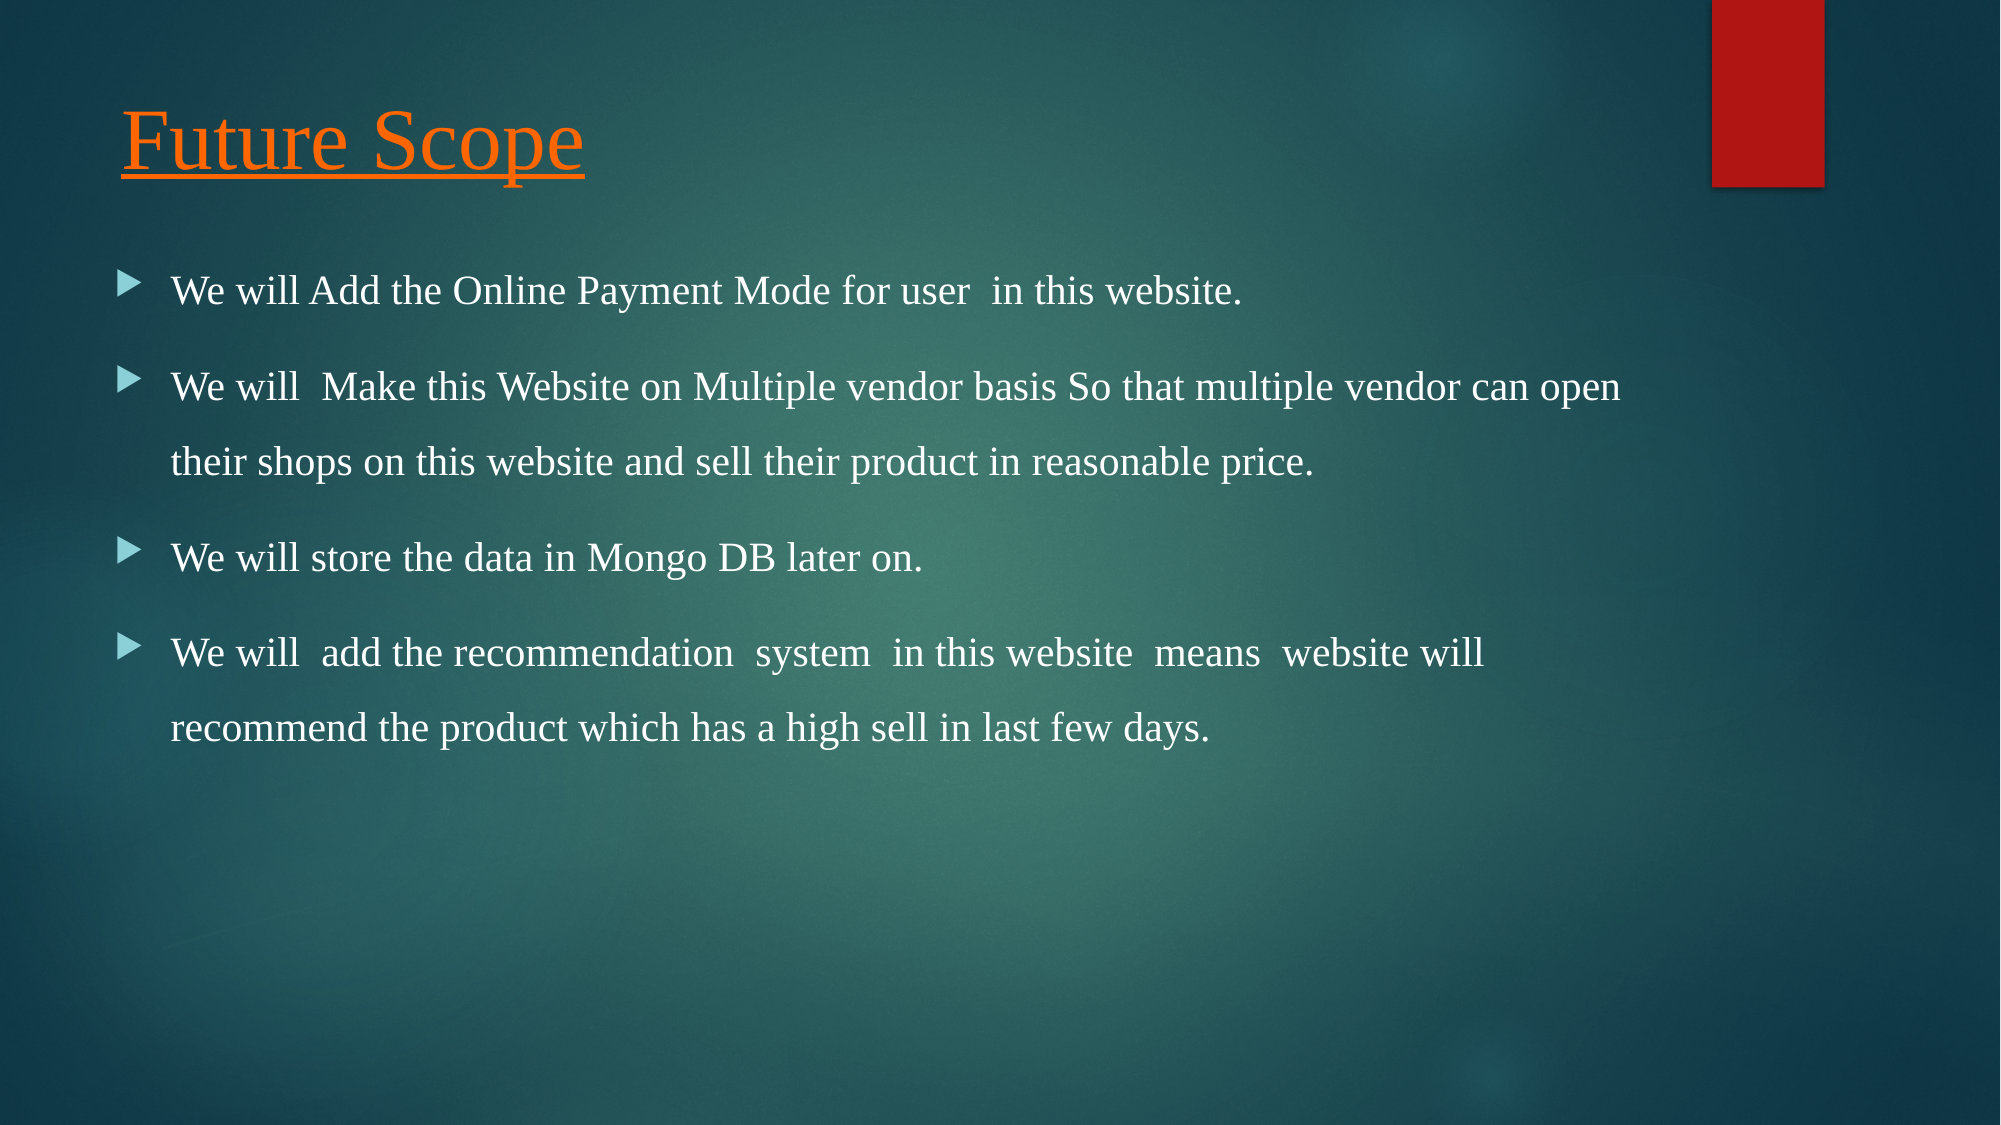

# Future Scope
We will Add the Online Payment Mode for user  in this website.
We will  Make this Website on Multiple vendor basis So that multiple vendor can open their shops on this website and sell their product in reasonable price.
We will store the data in Mongo DB later on.
We will  add the recommendation  system  in this website  means  website will recommend the product which has a high sell in last few days.